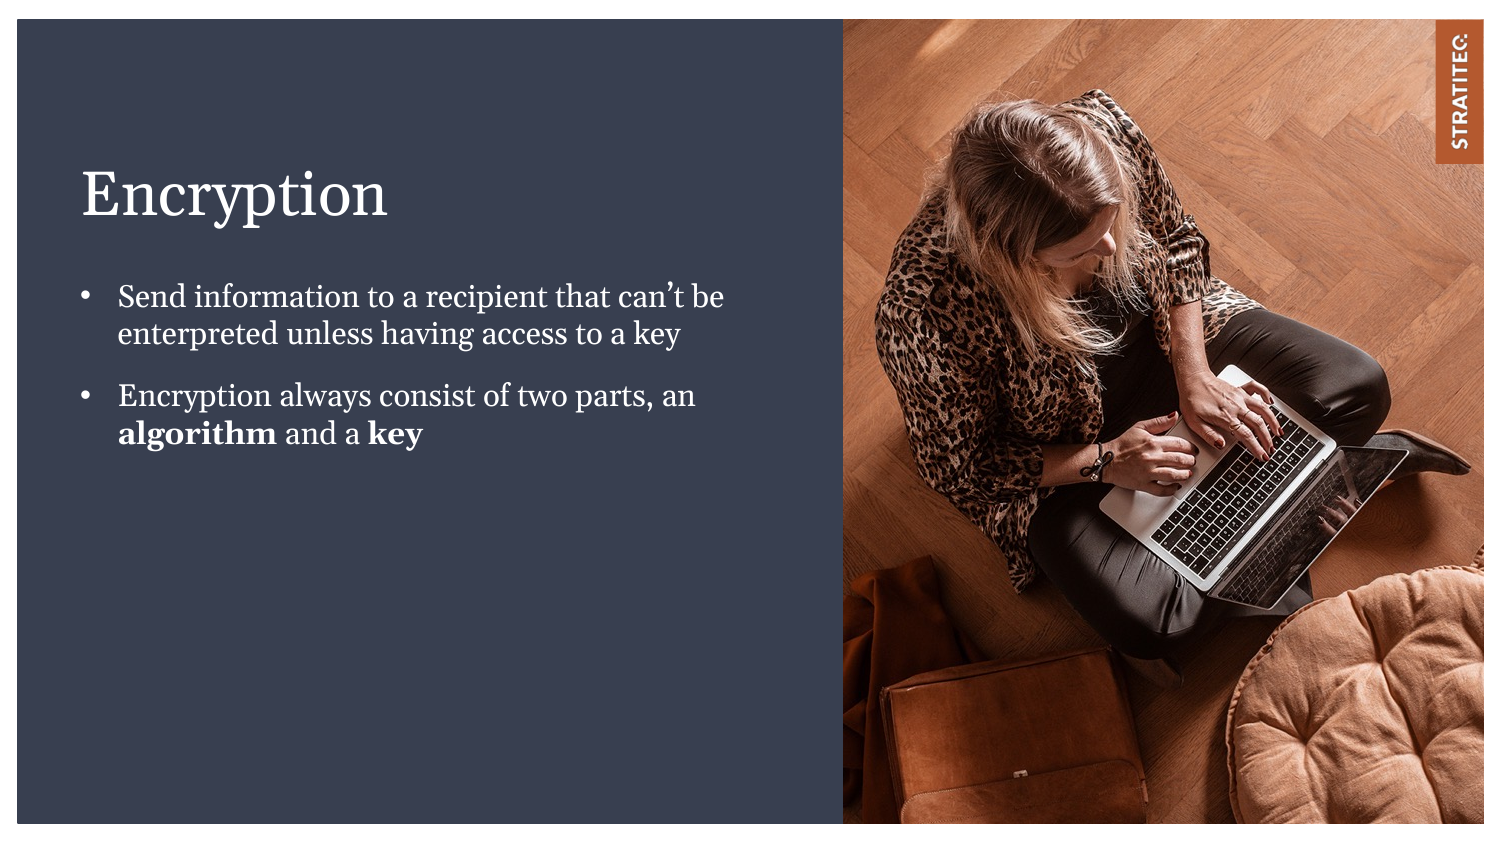

# Encryption
Send information to a recipient that can’t be enterpreted unless having access to a key
Encryption always consist of two parts, an algorithm and a key